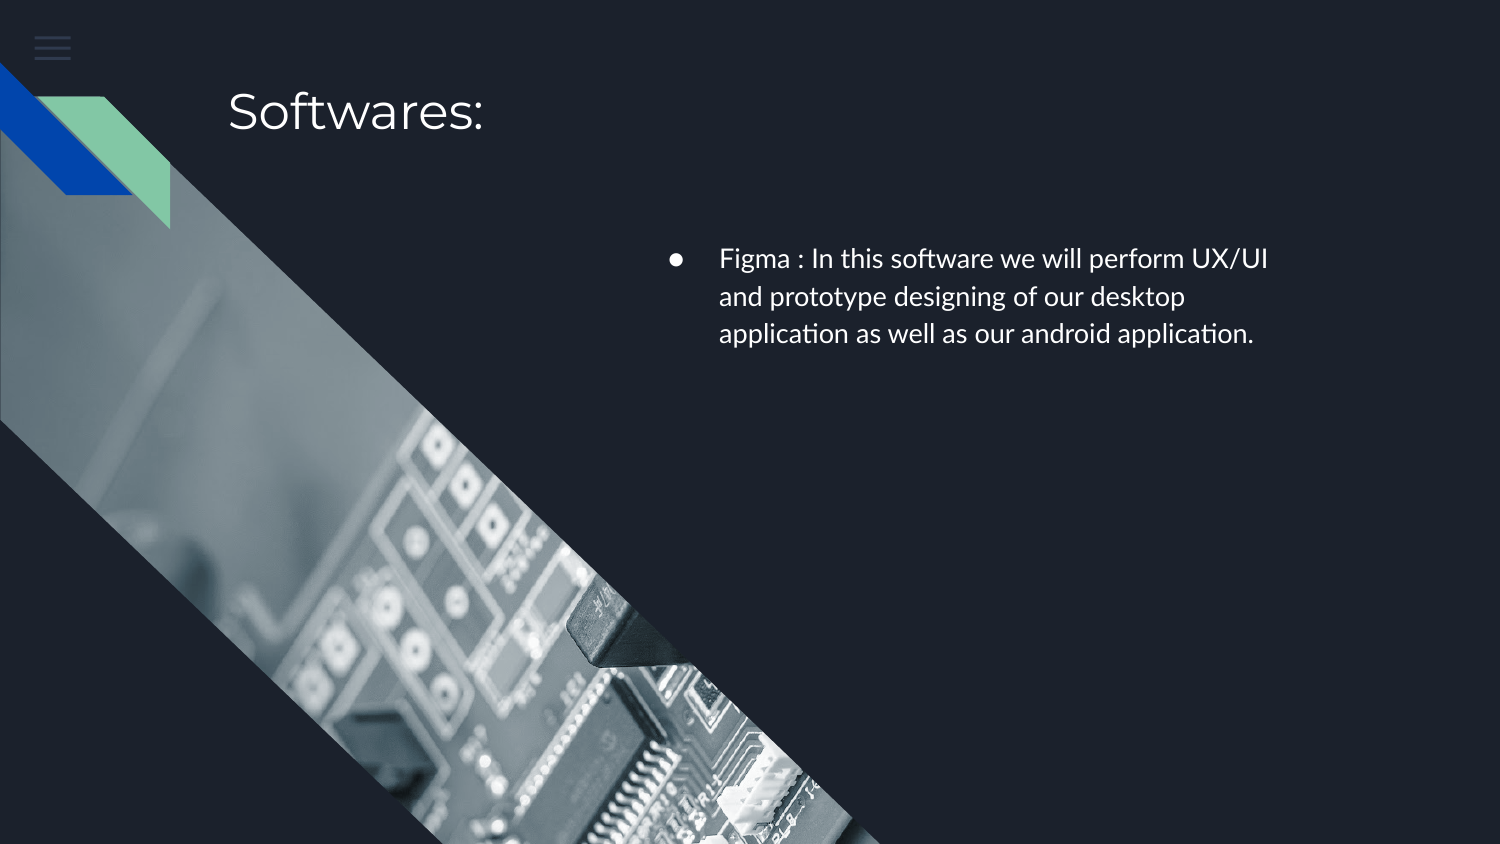

# Softwares:​
Figma : In this software we will perform UX/UI and prototype designing of our desktop application as well as our android application.​